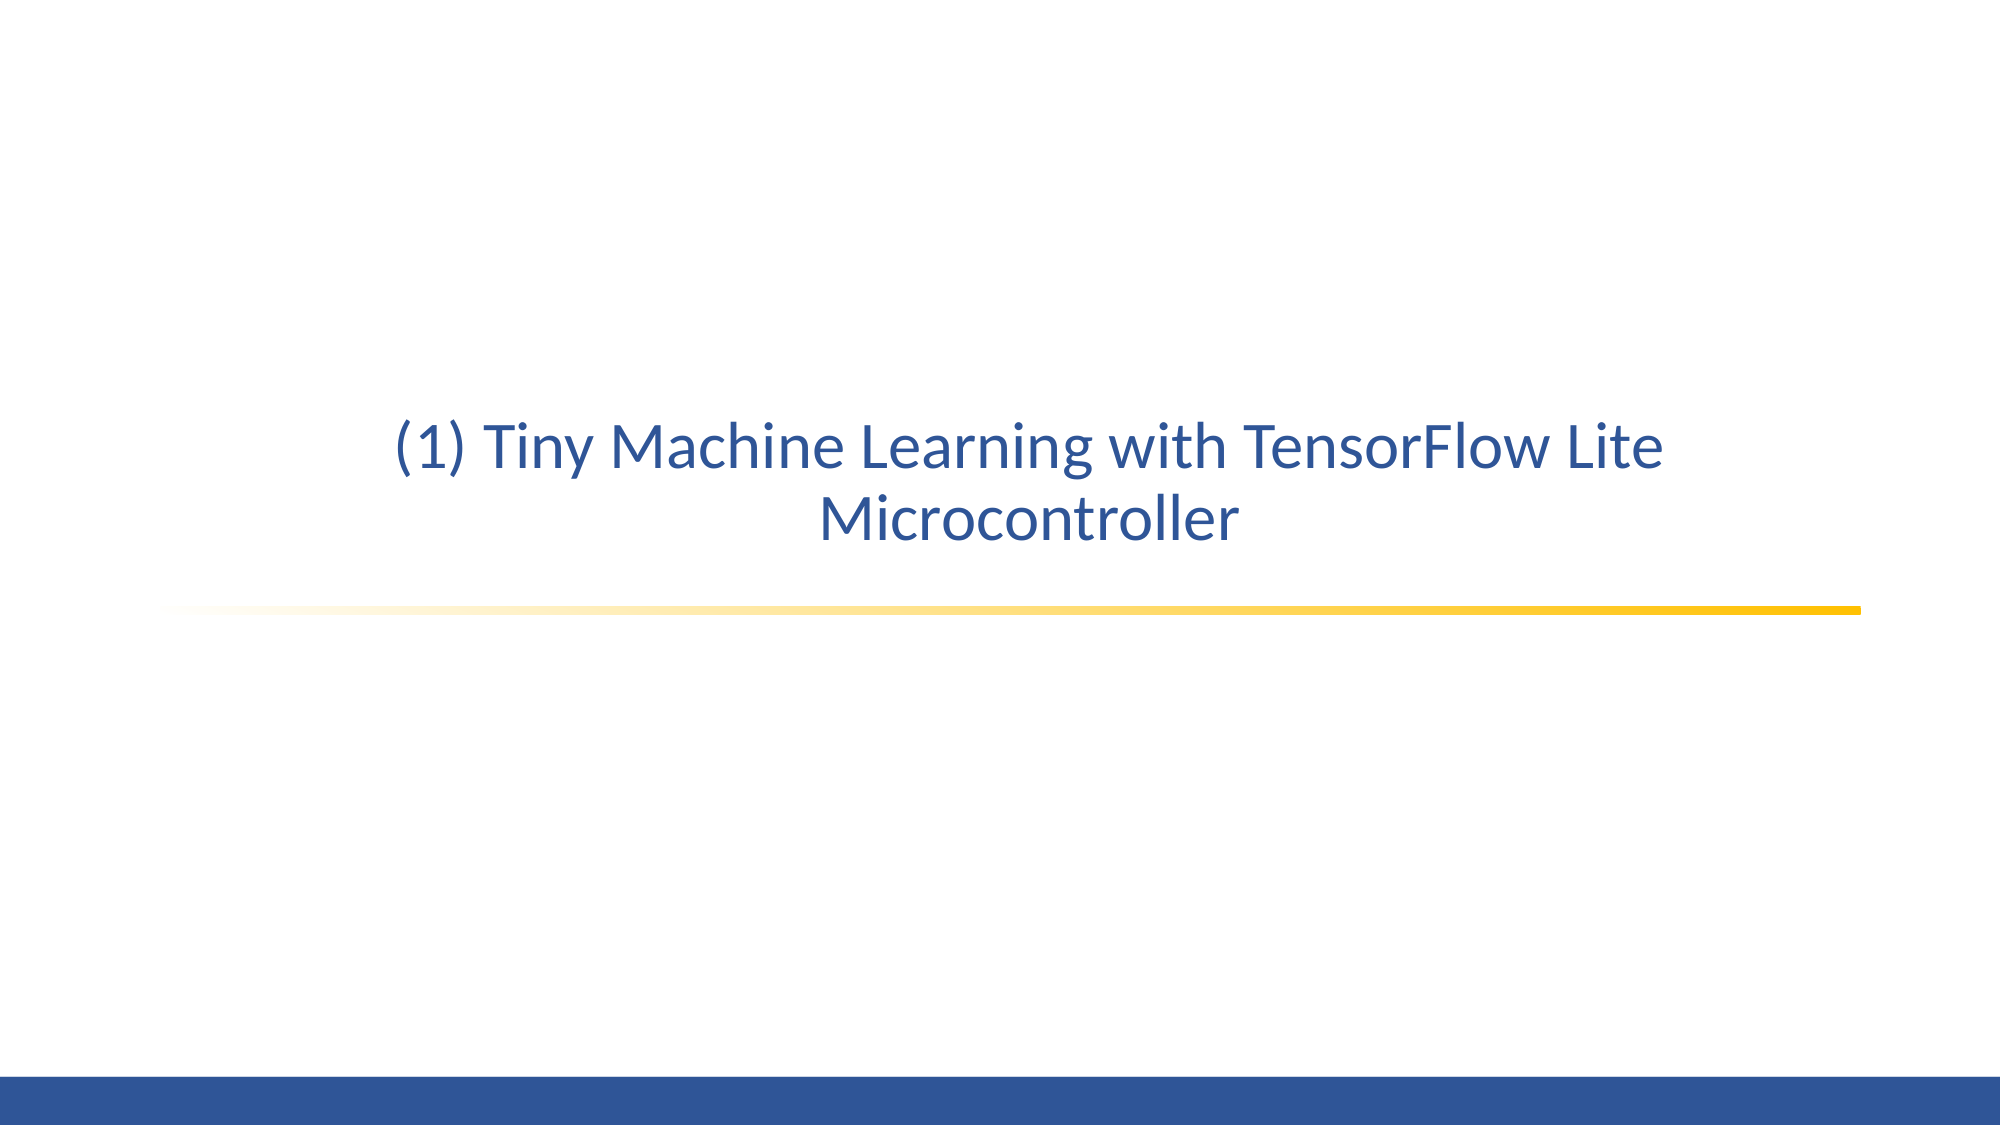

(1) Tiny Machine Learning with TensorFlow Lite Microcontroller